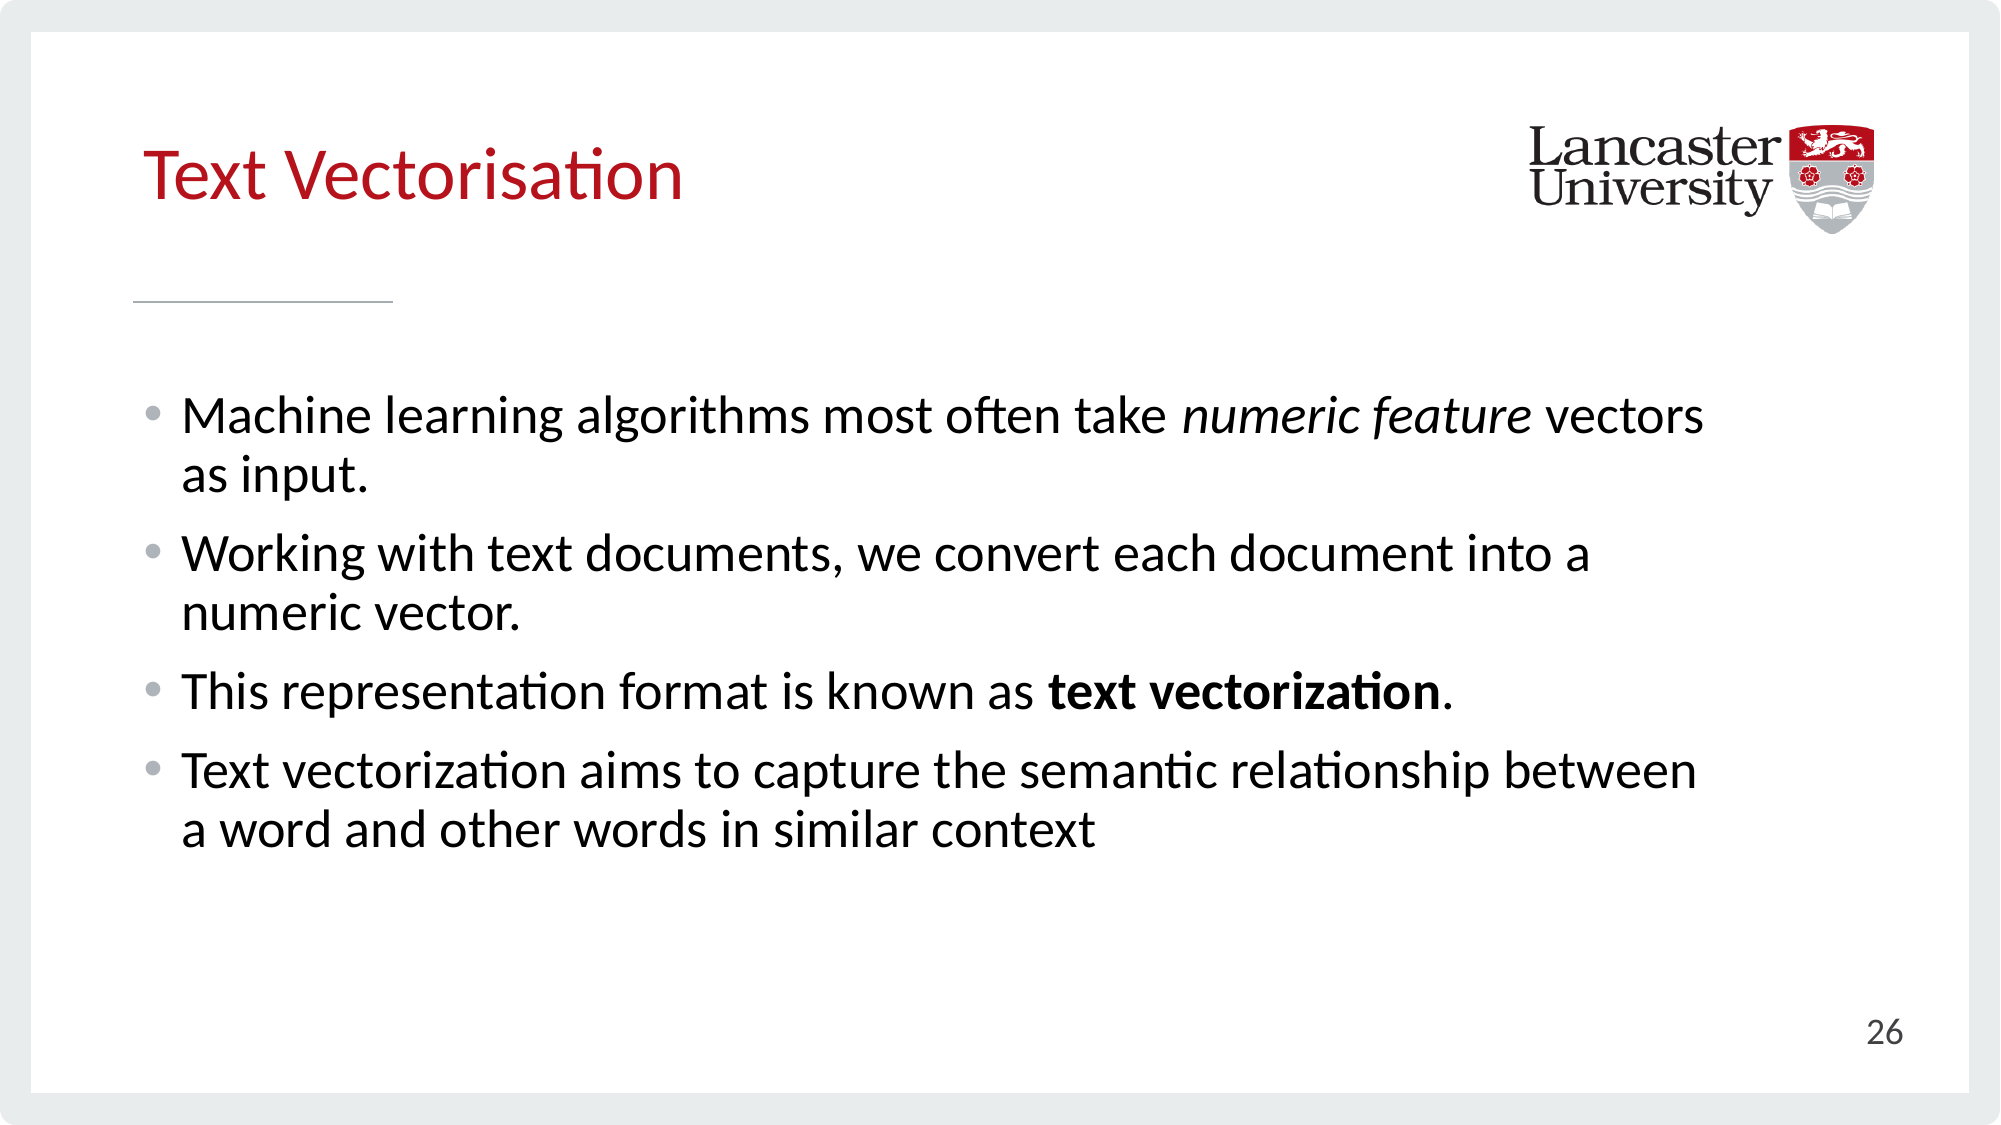

# Text Vectorisation
Machine learning algorithms most often take numeric feature vectors as input.
Working with text documents, we convert each document into a numeric vector.
This representation format is known as text vectorization.
Text vectorization aims to capture the semantic relationship between a word and other words in similar context
26